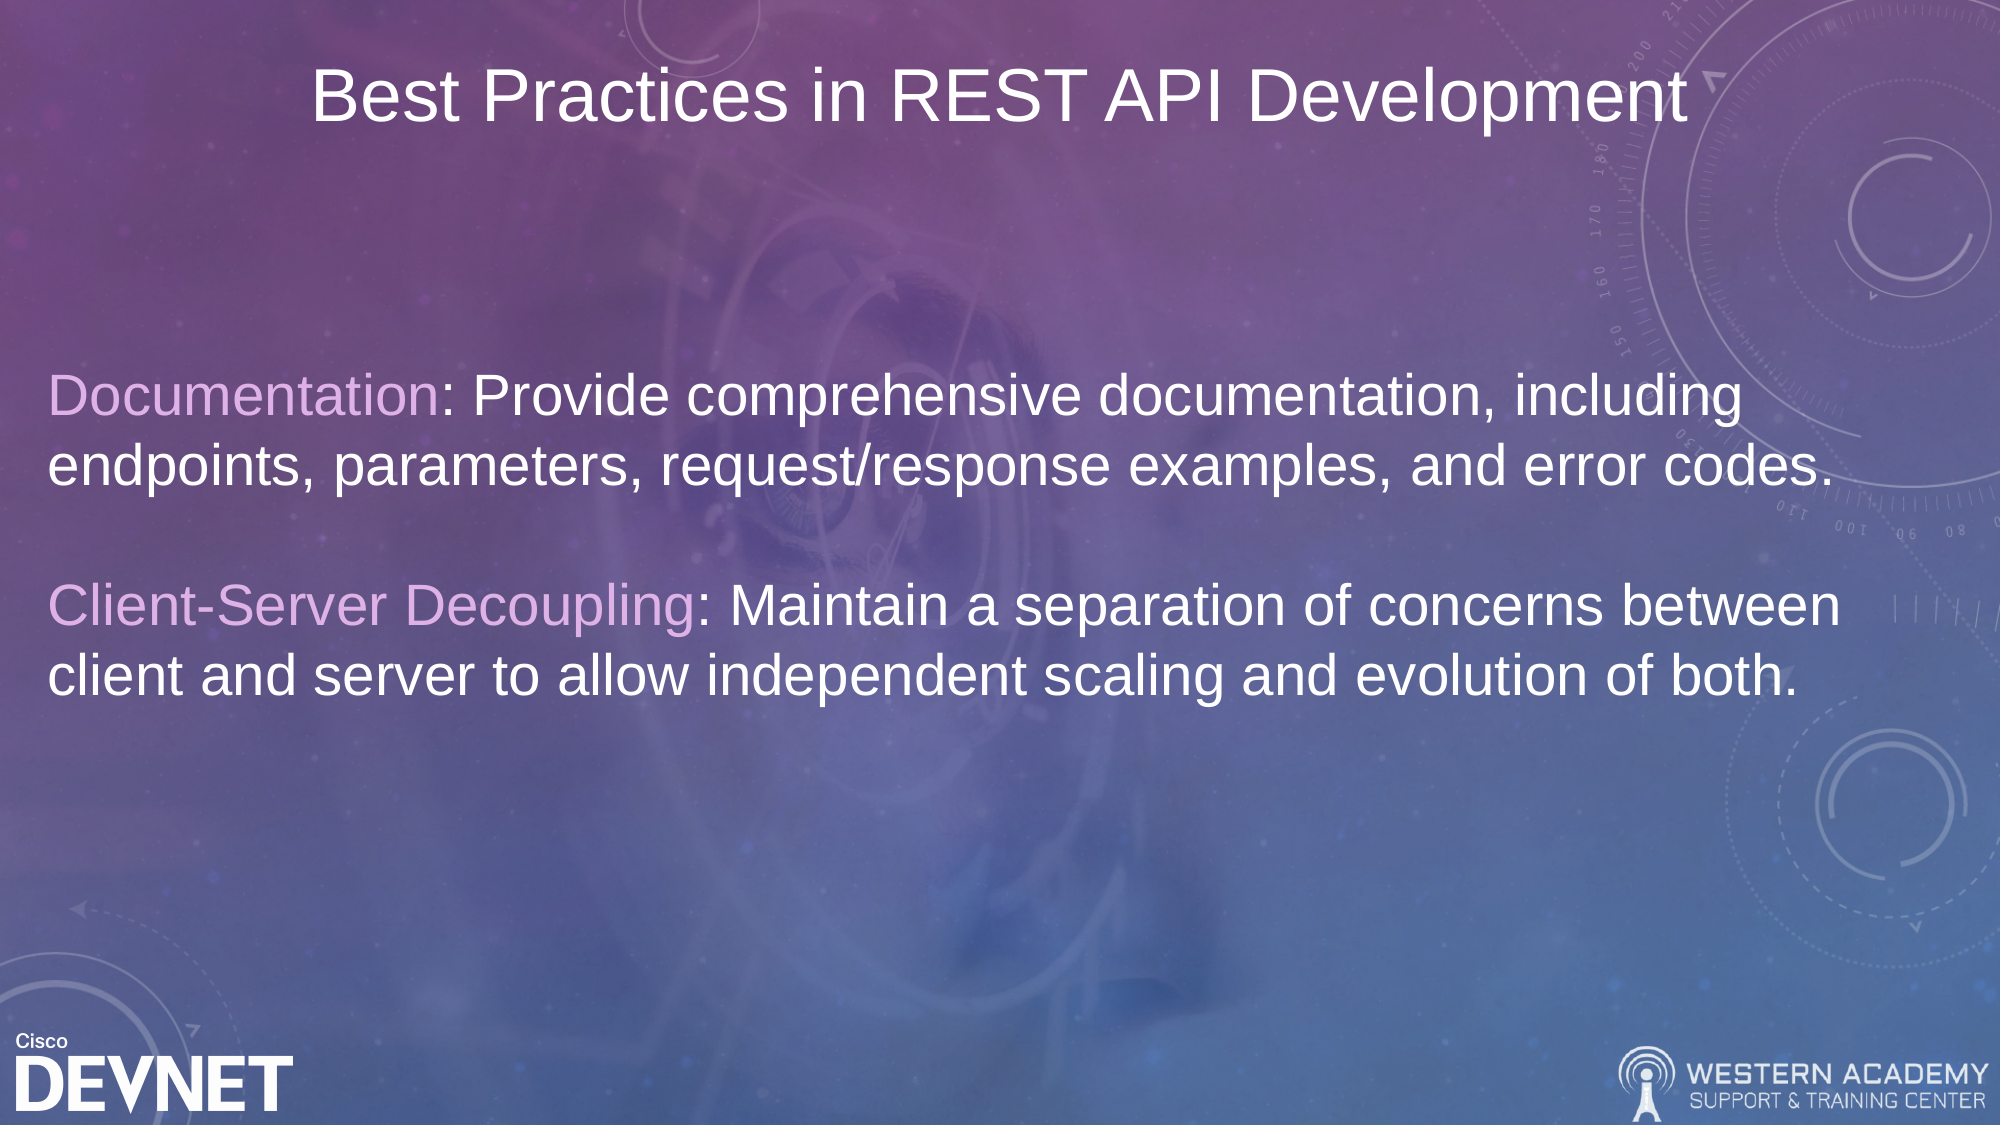

# Best Practices in REST API Development
Documentation: Provide comprehensive documentation, including endpoints, parameters, request/response examples, and error codes.

Client-Server Decoupling: Maintain a separation of concerns between client and server to allow independent scaling and evolution of both.